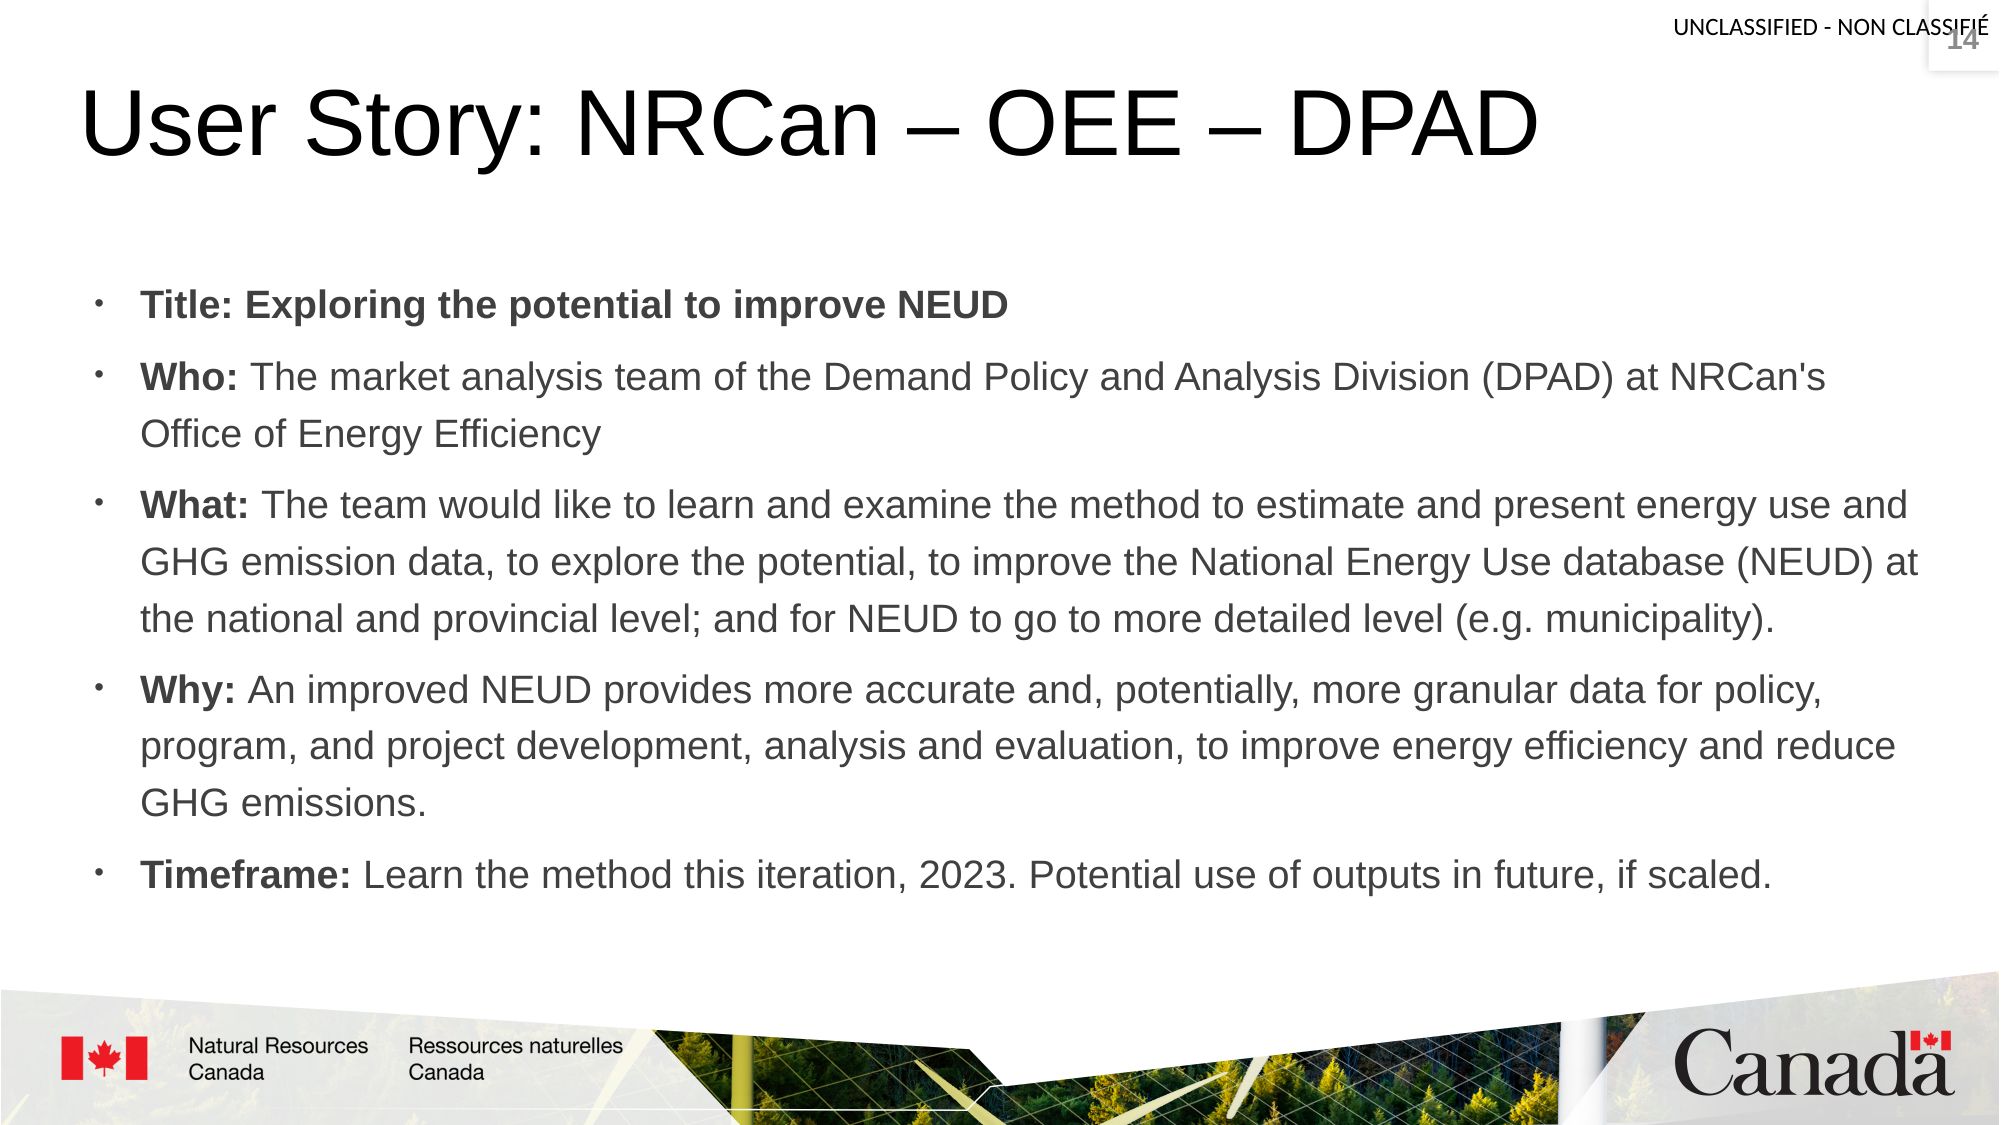

14
# User Story: NRCan – OEE – DPAD
Title: Exploring the potential to improve NEUD
Who: The market analysis team of the Demand Policy and Analysis Division (DPAD) at NRCan's Office of Energy Efficiency
What: The team would like to learn and examine the method to estimate and present energy use and GHG emission data, to explore the potential, to improve the National Energy Use database (NEUD) at the national and provincial level; and for NEUD to go to more detailed level (e.g. municipality).
Why: An improved NEUD provides more accurate and, potentially, more granular data for policy, program, and project development, analysis and evaluation, to improve energy efficiency and reduce GHG emissions.
Timeframe: Learn the method this iteration, 2023. Potential use of outputs in future, if scaled.